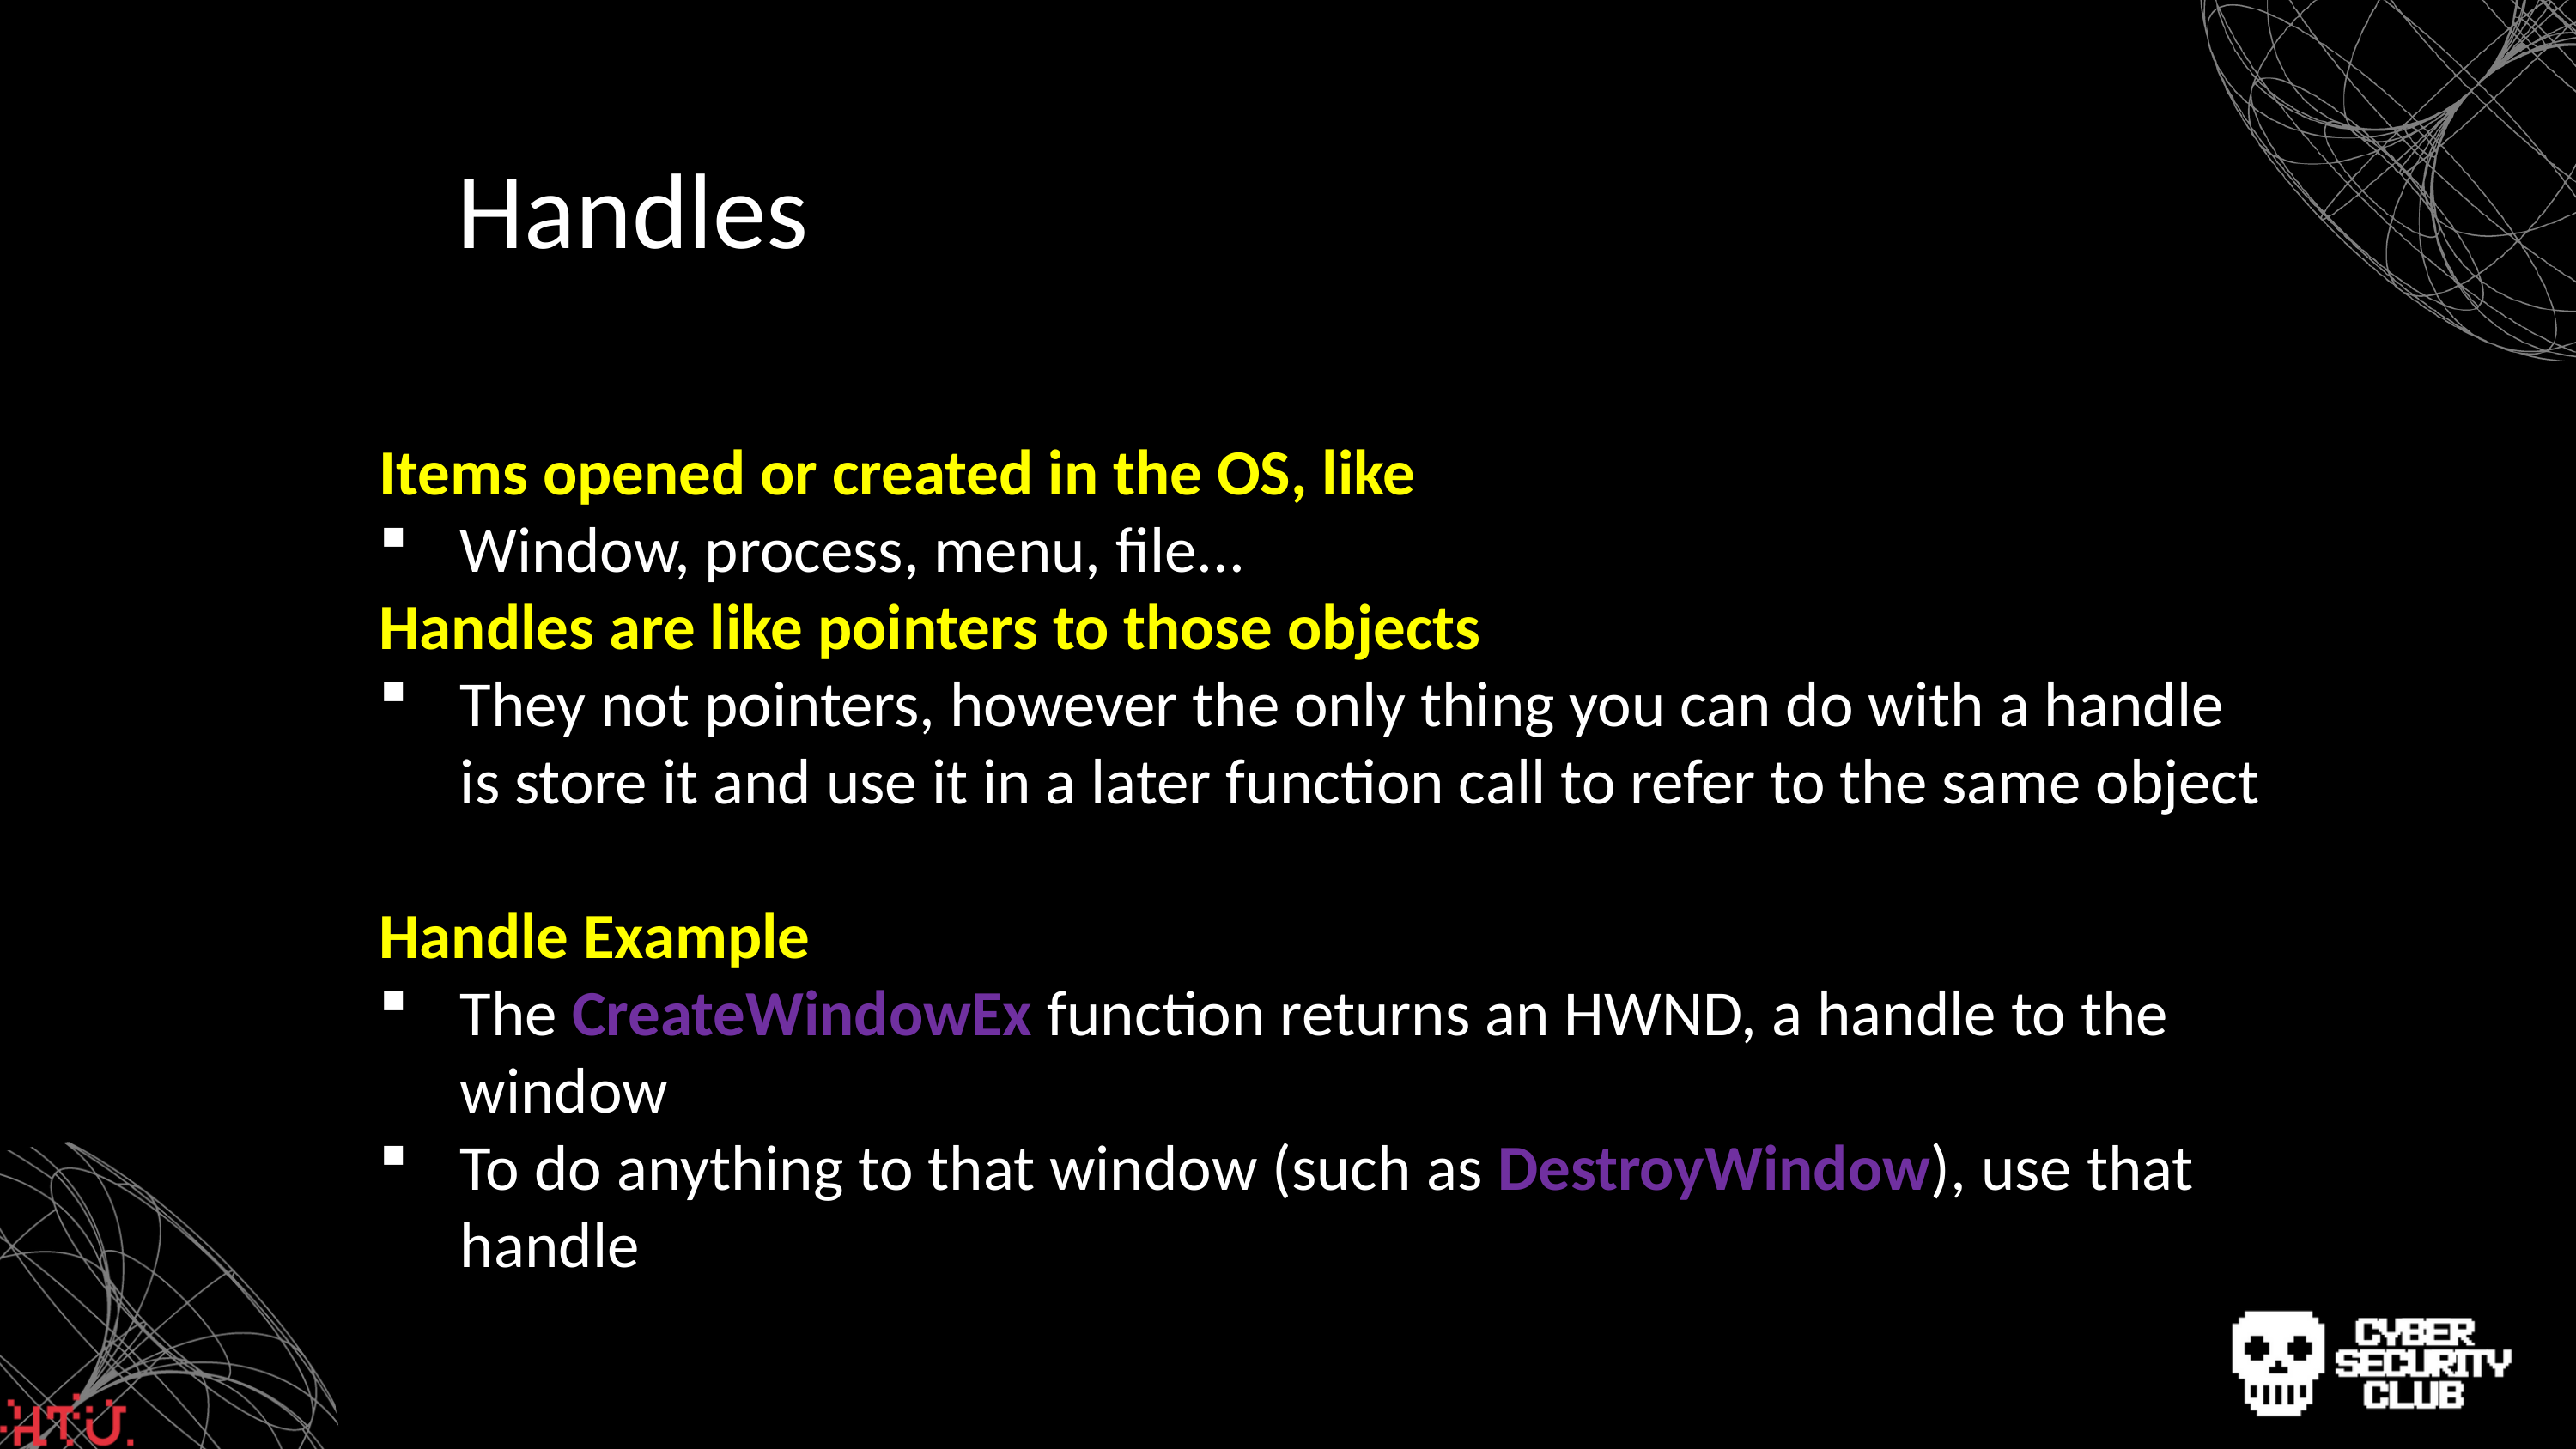

Handles
Items opened or created in the OS, like
Window, process, menu, file...
Handles are like pointers to those objects
They not pointers, however the only thing you can do with a handle is store it and use it in a later function call to refer to the same object

Handle Example
The CreateWindowEx function returns an HWND, a handle to the window
To do anything to that window (such as DestroyWindow), use that handle